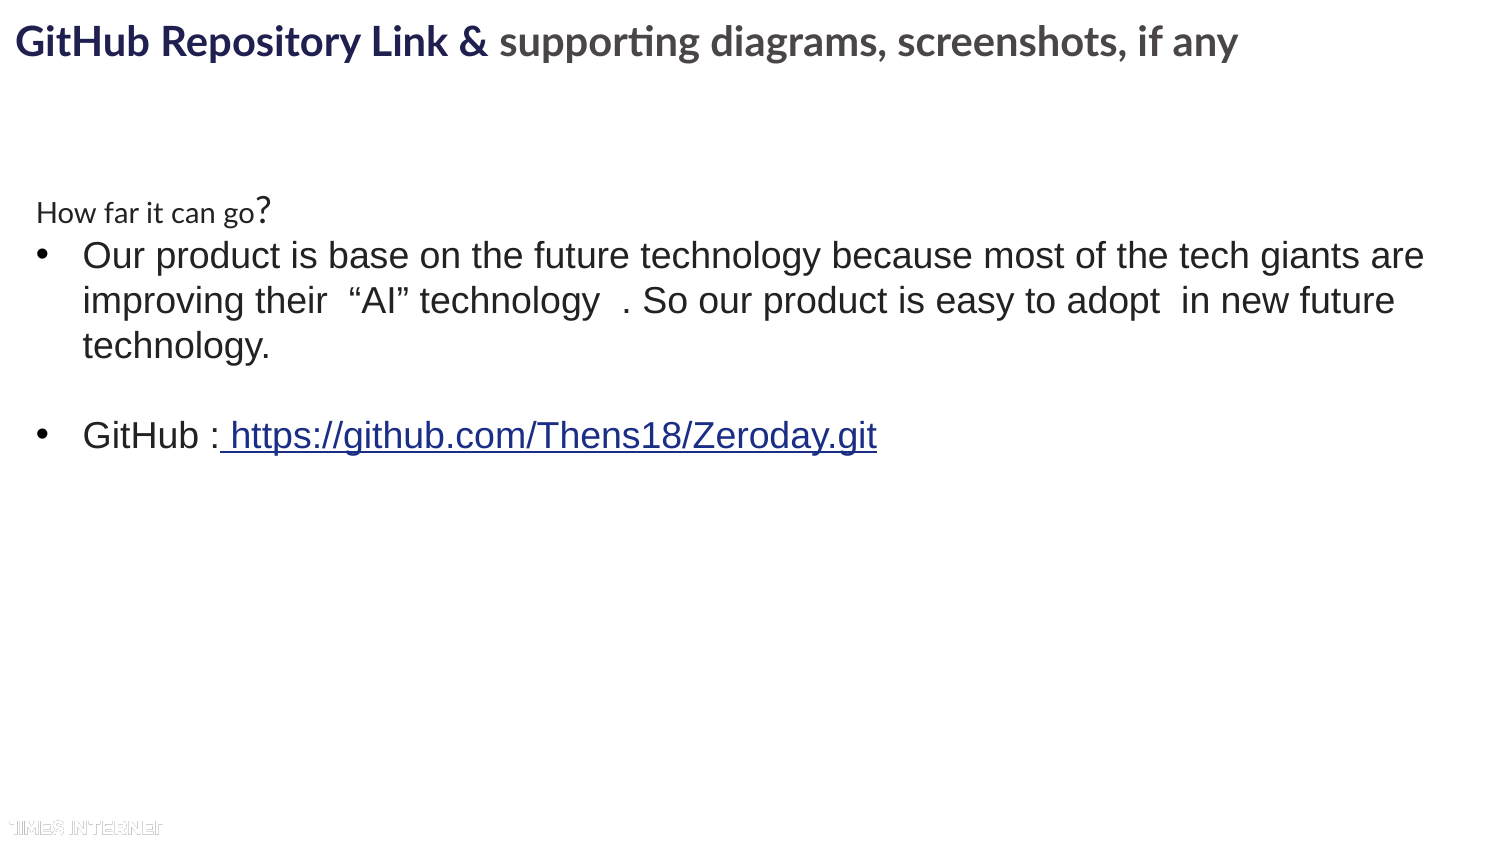

GitHub Repository Link & supporting diagrams, screenshots, if any
How far it can go?
Our product is base on the future technology because most of the tech giants are improving their  “AI” technology  . So our product is easy to adopt  in new future technology.

GitHub : https://github.com/Thens18/Zeroday.git